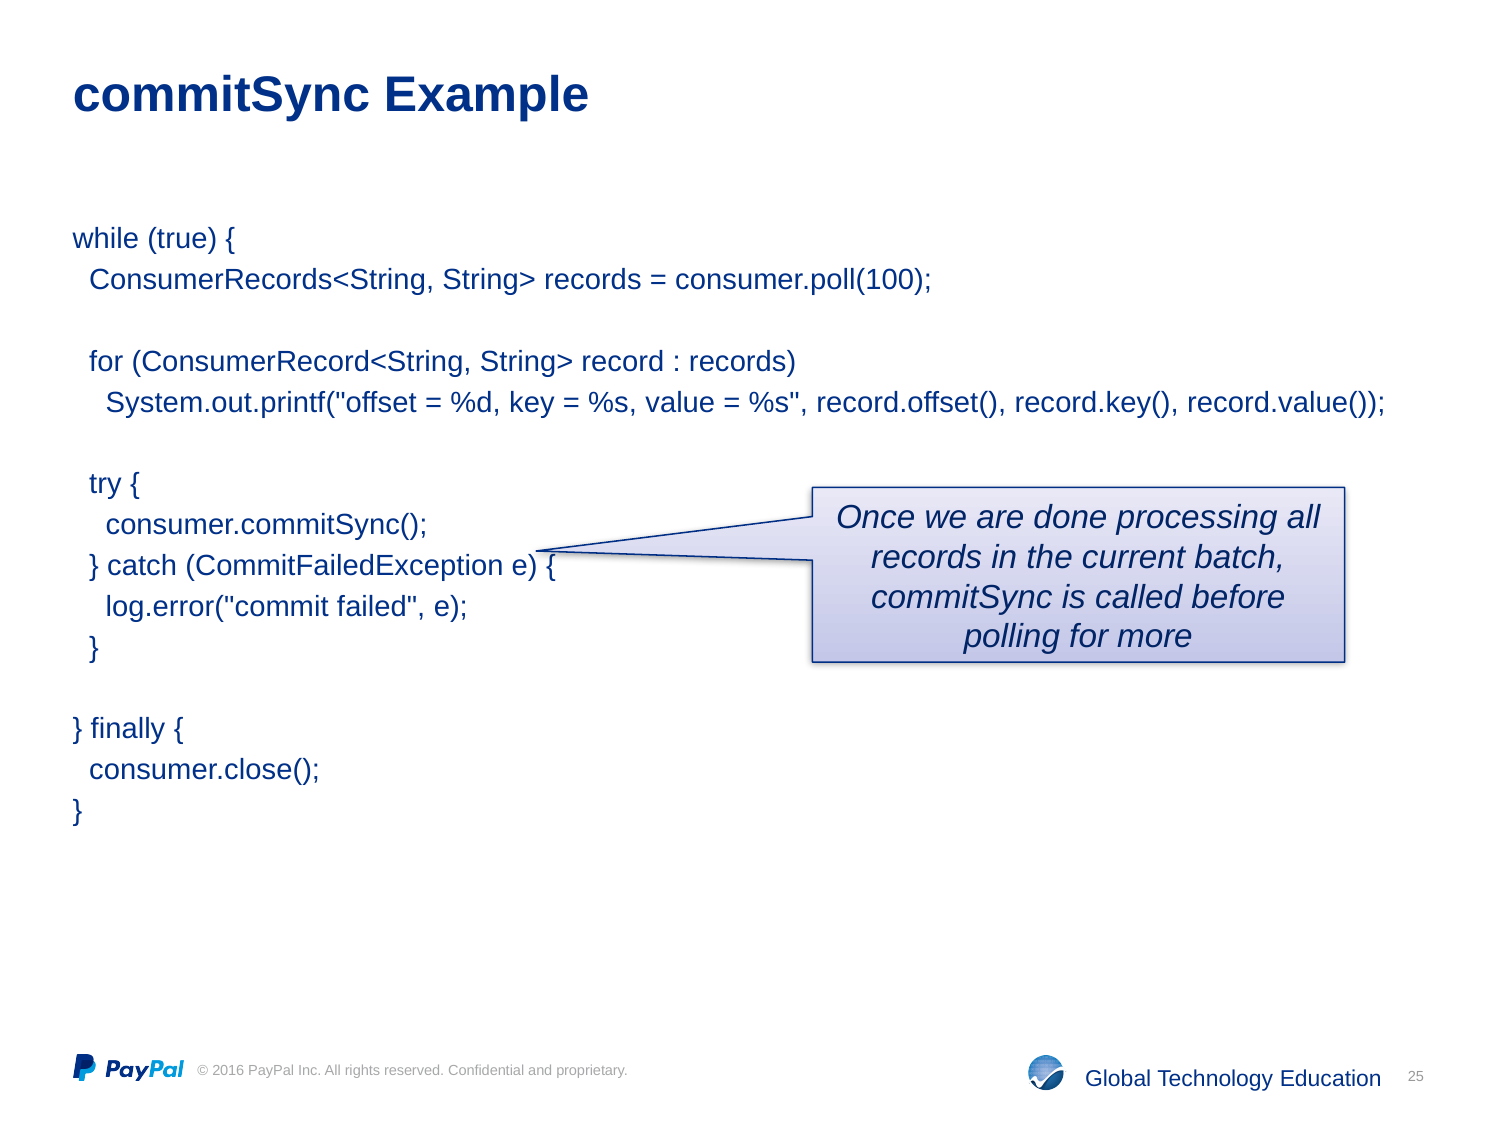

# commitSync Example
while (true) {
  ConsumerRecords<String, String> records = consumer.poll(100);

  for (ConsumerRecord<String, String> record : records)
    System.out.printf("offset = %d, key = %s, value = %s", record.offset(), record.key(), record.value());

  try {
    consumer.commitSync();
  } catch (CommitFailedException e) {
    log.error("commit failed", e);
  }

} finally {
  consumer.close();
}

Once we are done processing all records in the current batch, commitSync is called before polling for more
25